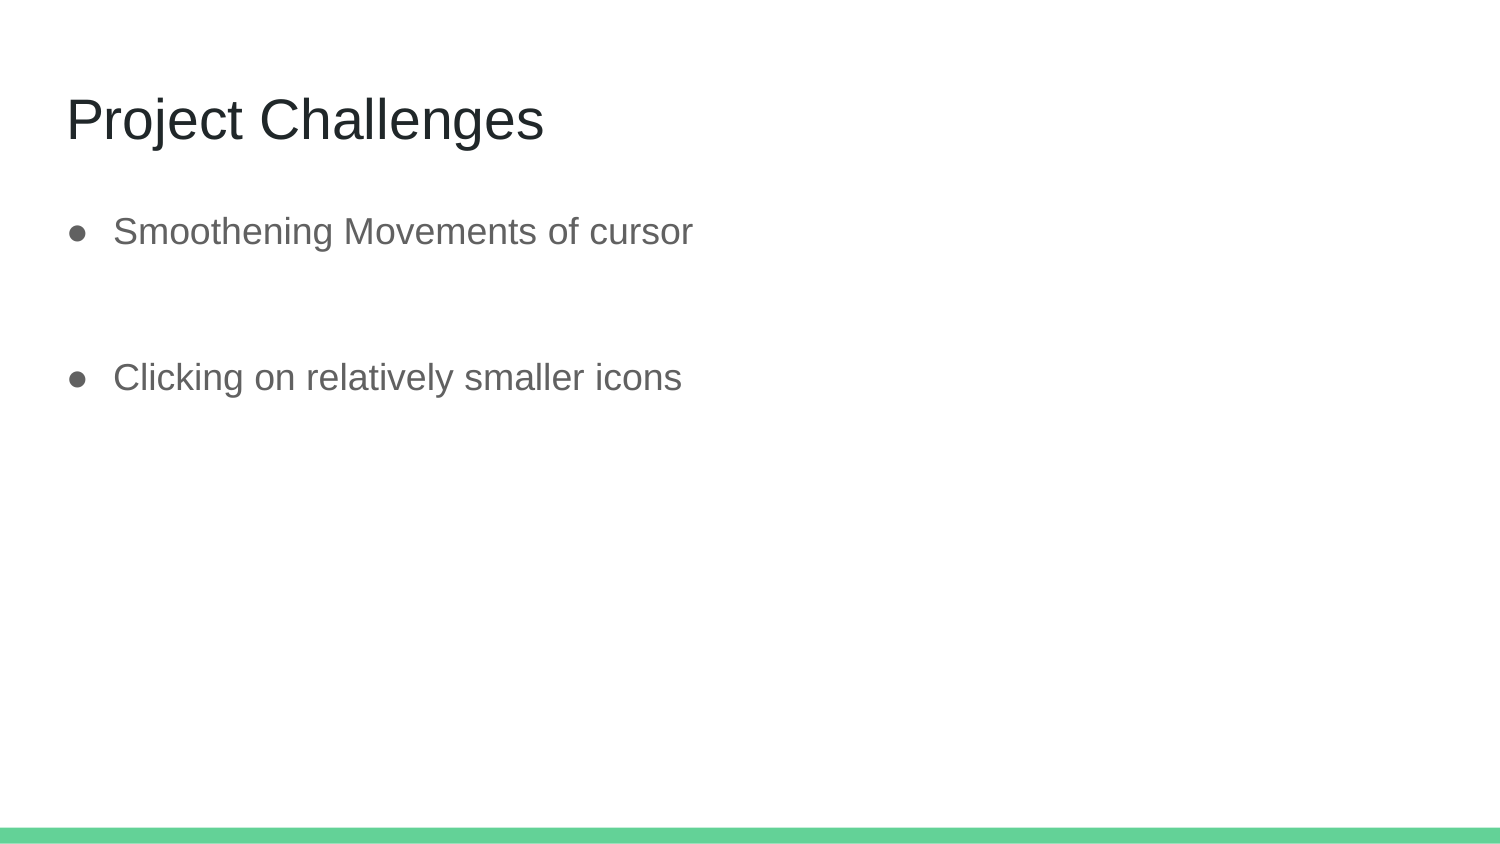

# Project Challenges
Smoothening Movements of cursor

Clicking on relatively smaller icons